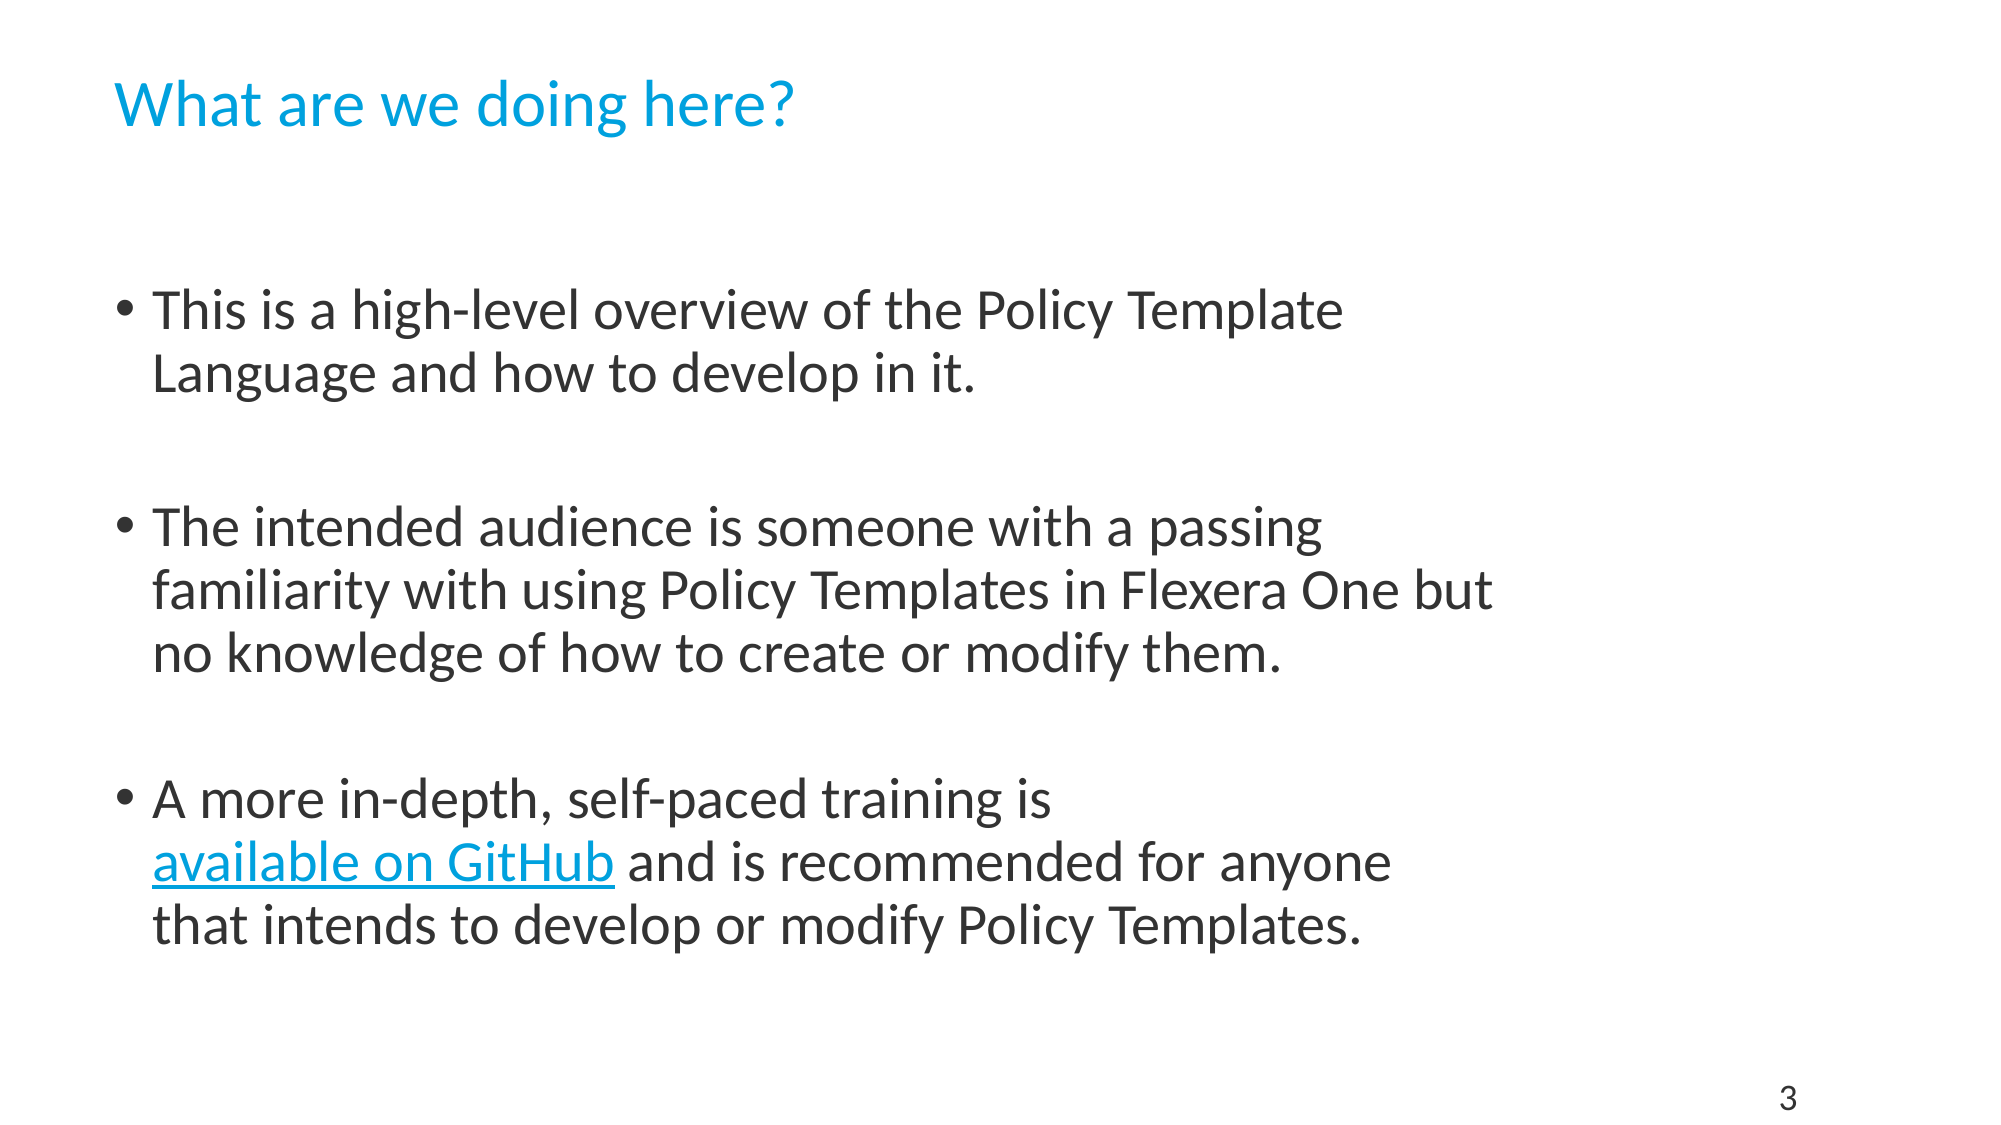

# What are we doing here?
This is a high-level overview of the Policy Template Language and how to develop in it.
The intended audience is someone with a passing familiarity with using Policy Templates in Flexera One but no knowledge of how to create or modify them.
A more in-depth, self-paced training is available on GitHub and is recommended for anyone that intends to develop or modify Policy Templates.
3